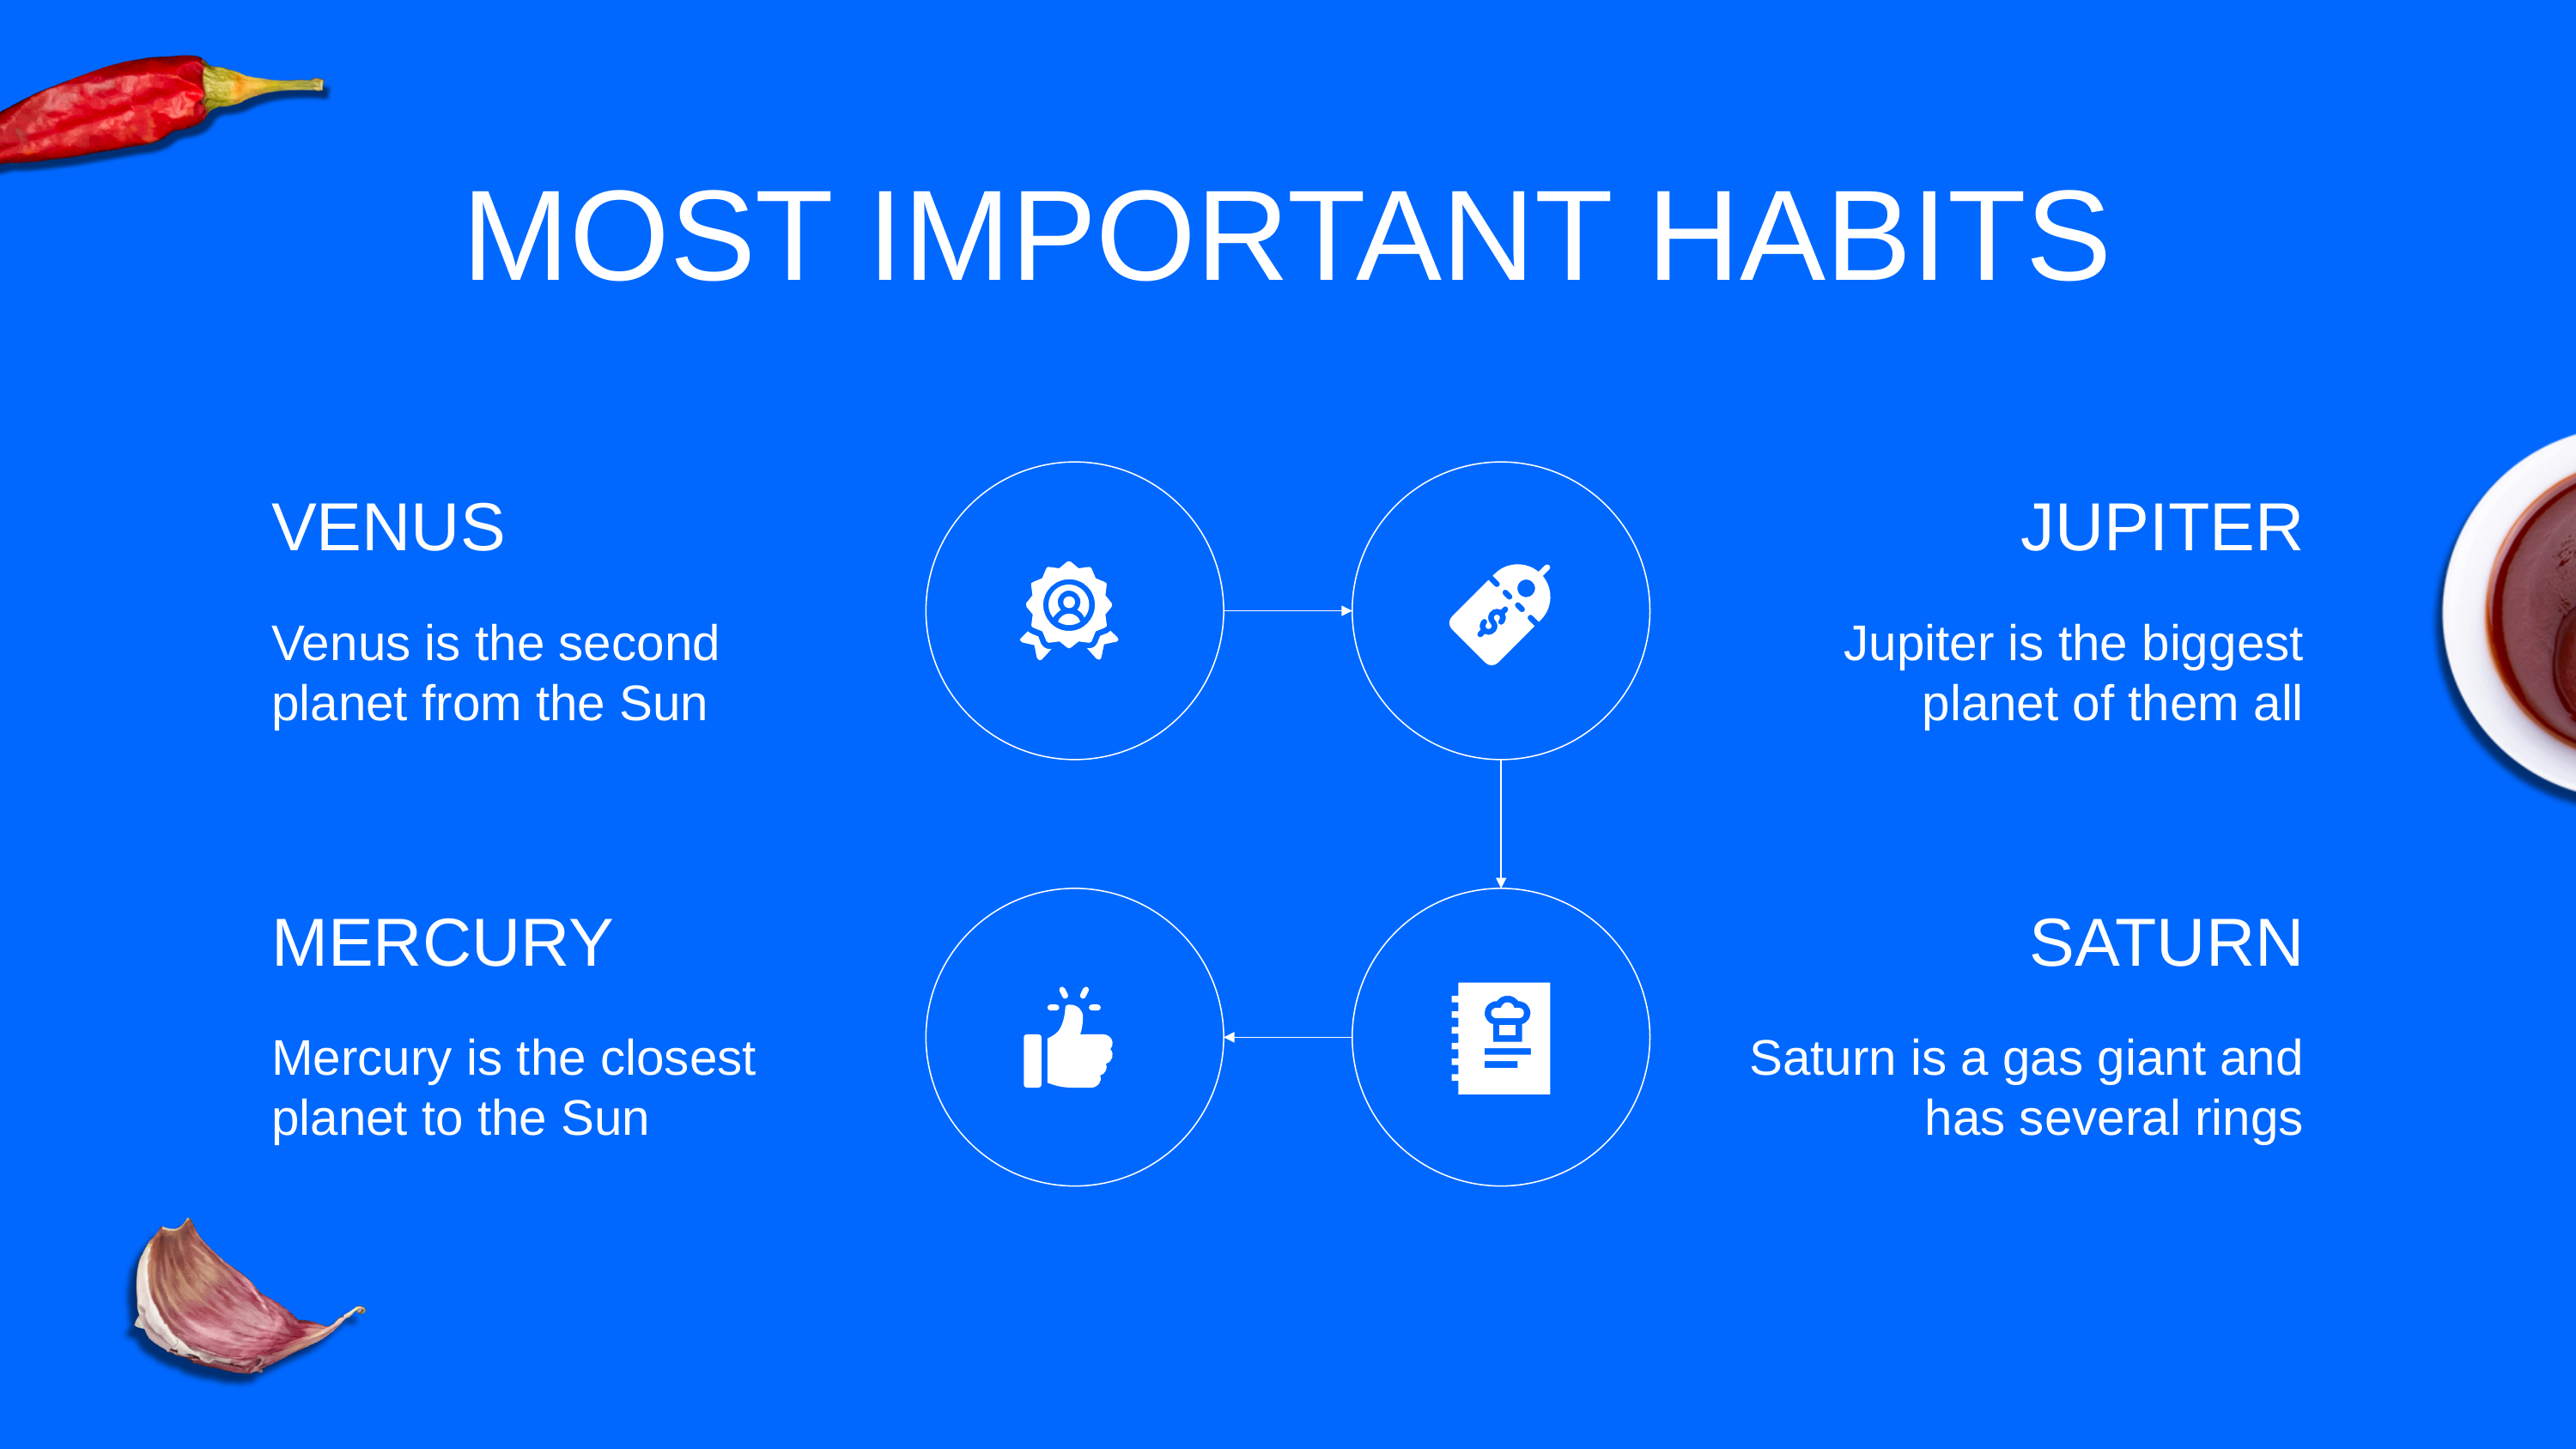

# MOST IMPORTANT HABITS

VENUS
JUPITER

Venus is the second planet from the Sun
Jupiter is the biggest planet of them all

MERCURY
SATURN

Mercury is the closest planet to the Sun
Saturn is a gas giant and has several rings